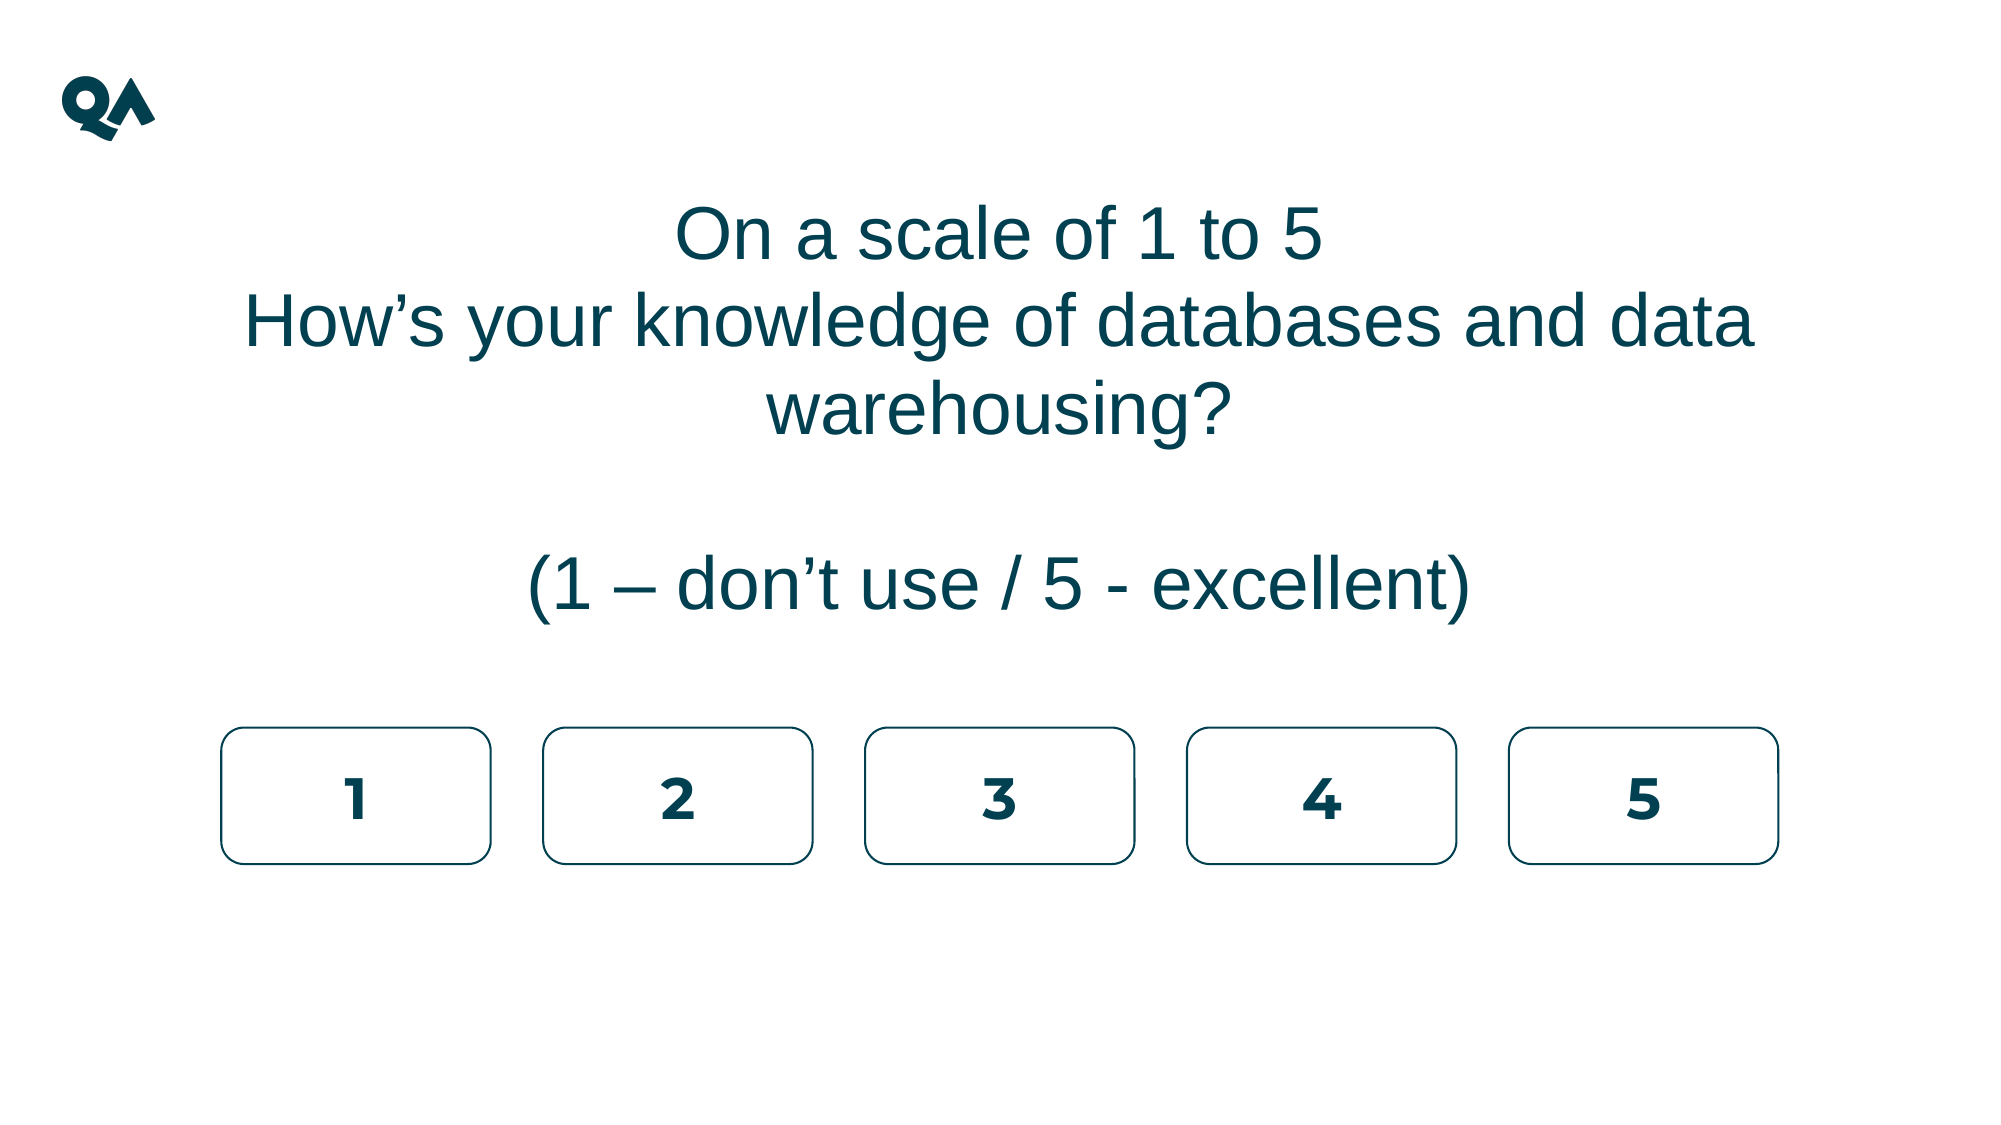

# On a scale of 1 to 5 How’s your knowledge of databases and data warehousing? (1 – don’t use / 5 - excellent)
1
2
3
4
5